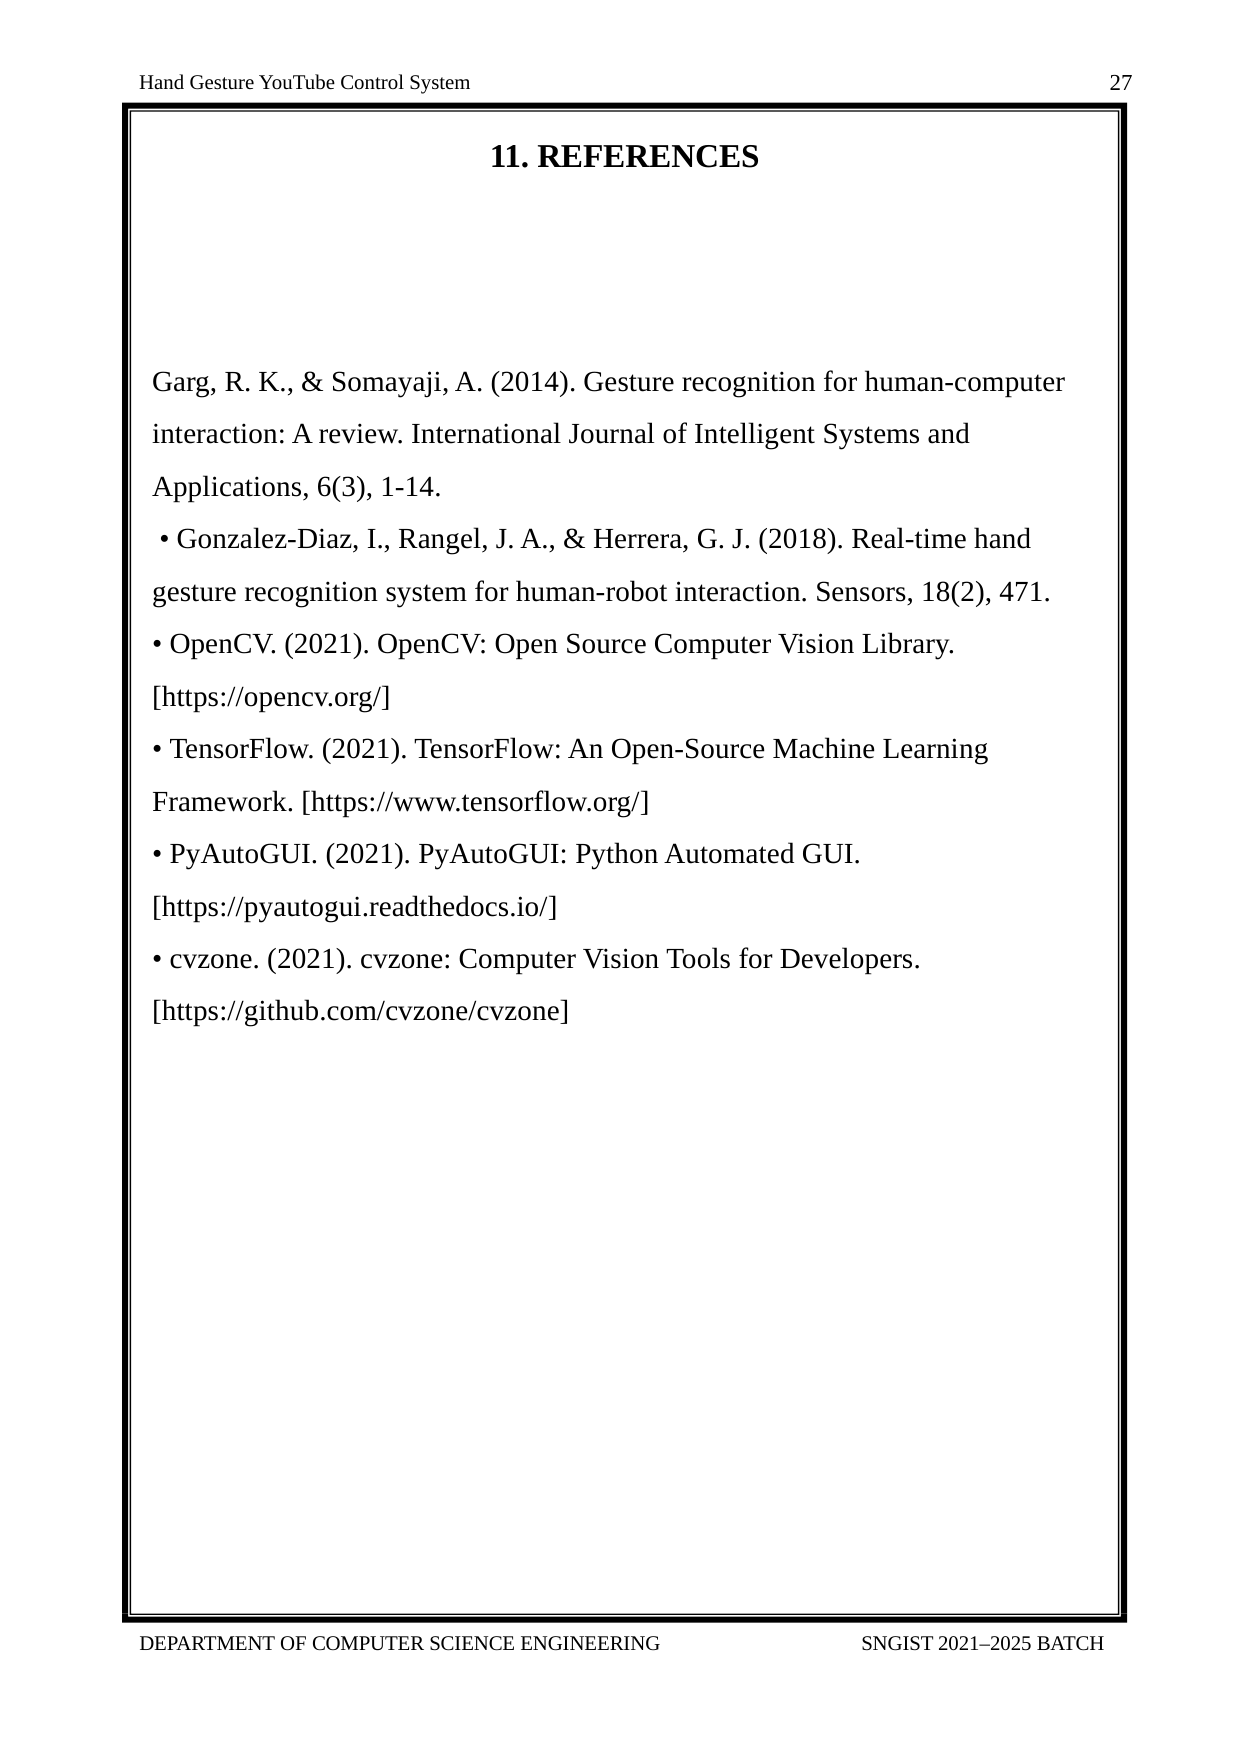

27
Hand Gesture YouTube Control System

11. REFERENCES

Garg, R. K., & Somayaji, A. (2014). Gesture recognition for human-computer interaction: A review. International Journal of Intelligent Systems and Applications, 6(3), 1-14.
 • Gonzalez-Diaz, I., Rangel, J. A., & Herrera, G. J. (2018). Real-time hand gesture recognition system for human-robot interaction. Sensors, 18(2), 471.
• OpenCV. (2021). OpenCV: Open Source Computer Vision Library. [https://opencv.org/]
• TensorFlow. (2021). TensorFlow: An Open-Source Machine Learning Framework. [https://www.tensorflow.org/]
• PyAutoGUI. (2021). PyAutoGUI: Python Automated GUI. [https://pyautogui.readthedocs.io/]
• cvzone. (2021). cvzone: Computer Vision Tools for Developers. [https://github.com/cvzone/cvzone]
DEPARTMENT OF COMPUTER SCIENCE ENGINEERING
SNGIST 2021–2025 BATCH